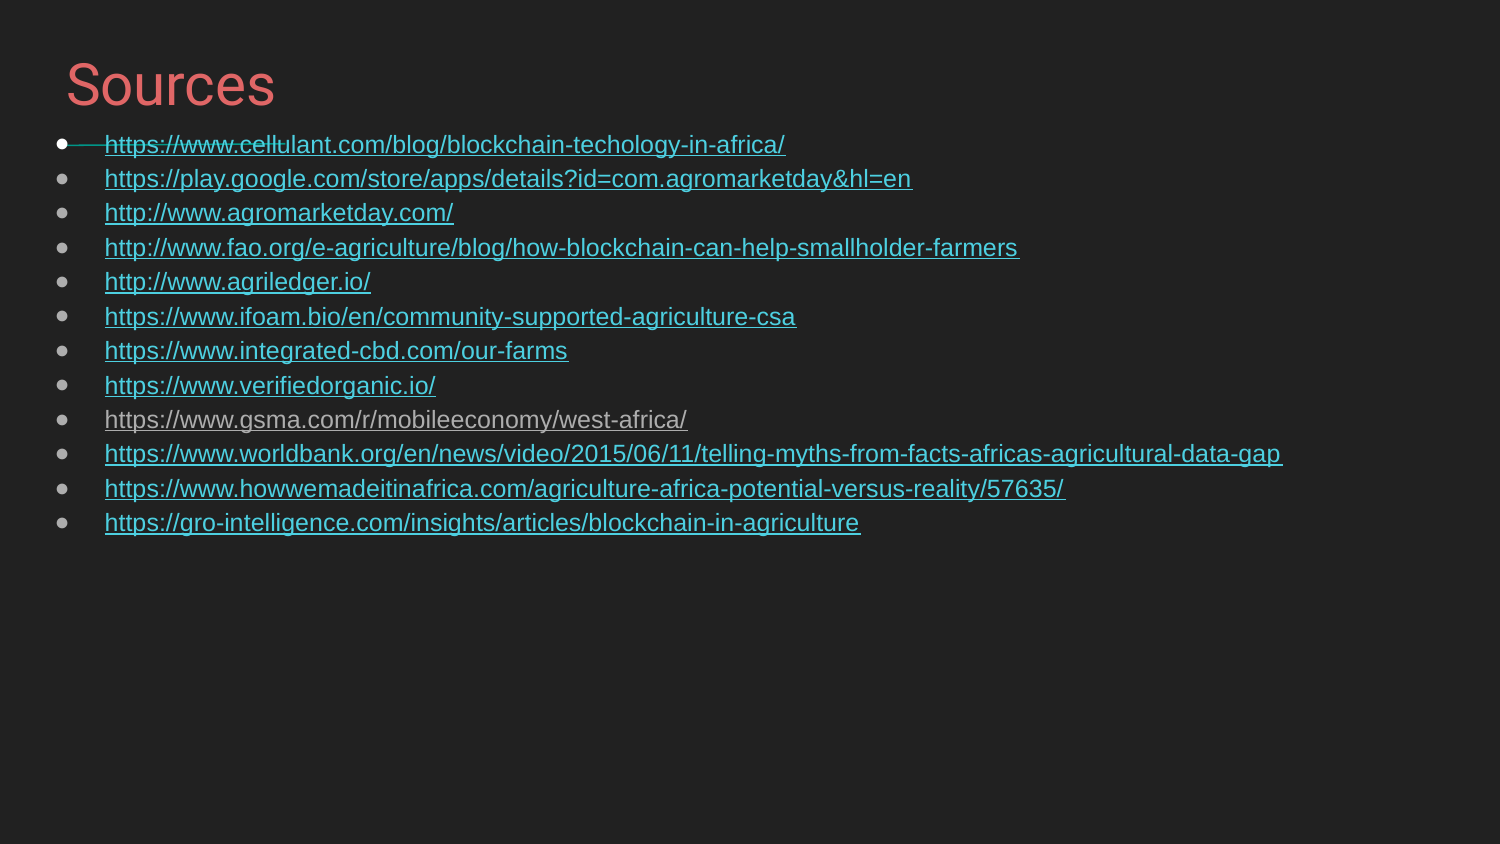

# Sources
https://www.cellulant.com/blog/blockchain-techology-in-africa/
https://play.google.com/store/apps/details?id=com.agromarketday&hl=en
http://www.agromarketday.com/
http://www.fao.org/e-agriculture/blog/how-blockchain-can-help-smallholder-farmers
http://www.agriledger.io/
https://www.ifoam.bio/en/community-supported-agriculture-csa
https://www.integrated-cbd.com/our-farms
https://www.verifiedorganic.io/
https://www.gsma.com/r/mobileeconomy/west-africa/
https://www.worldbank.org/en/news/video/2015/06/11/telling-myths-from-facts-africas-agricultural-data-gap
https://www.howwemadeitinafrica.com/agriculture-africa-potential-versus-reality/57635/
https://gro-intelligence.com/insights/articles/blockchain-in-agriculture